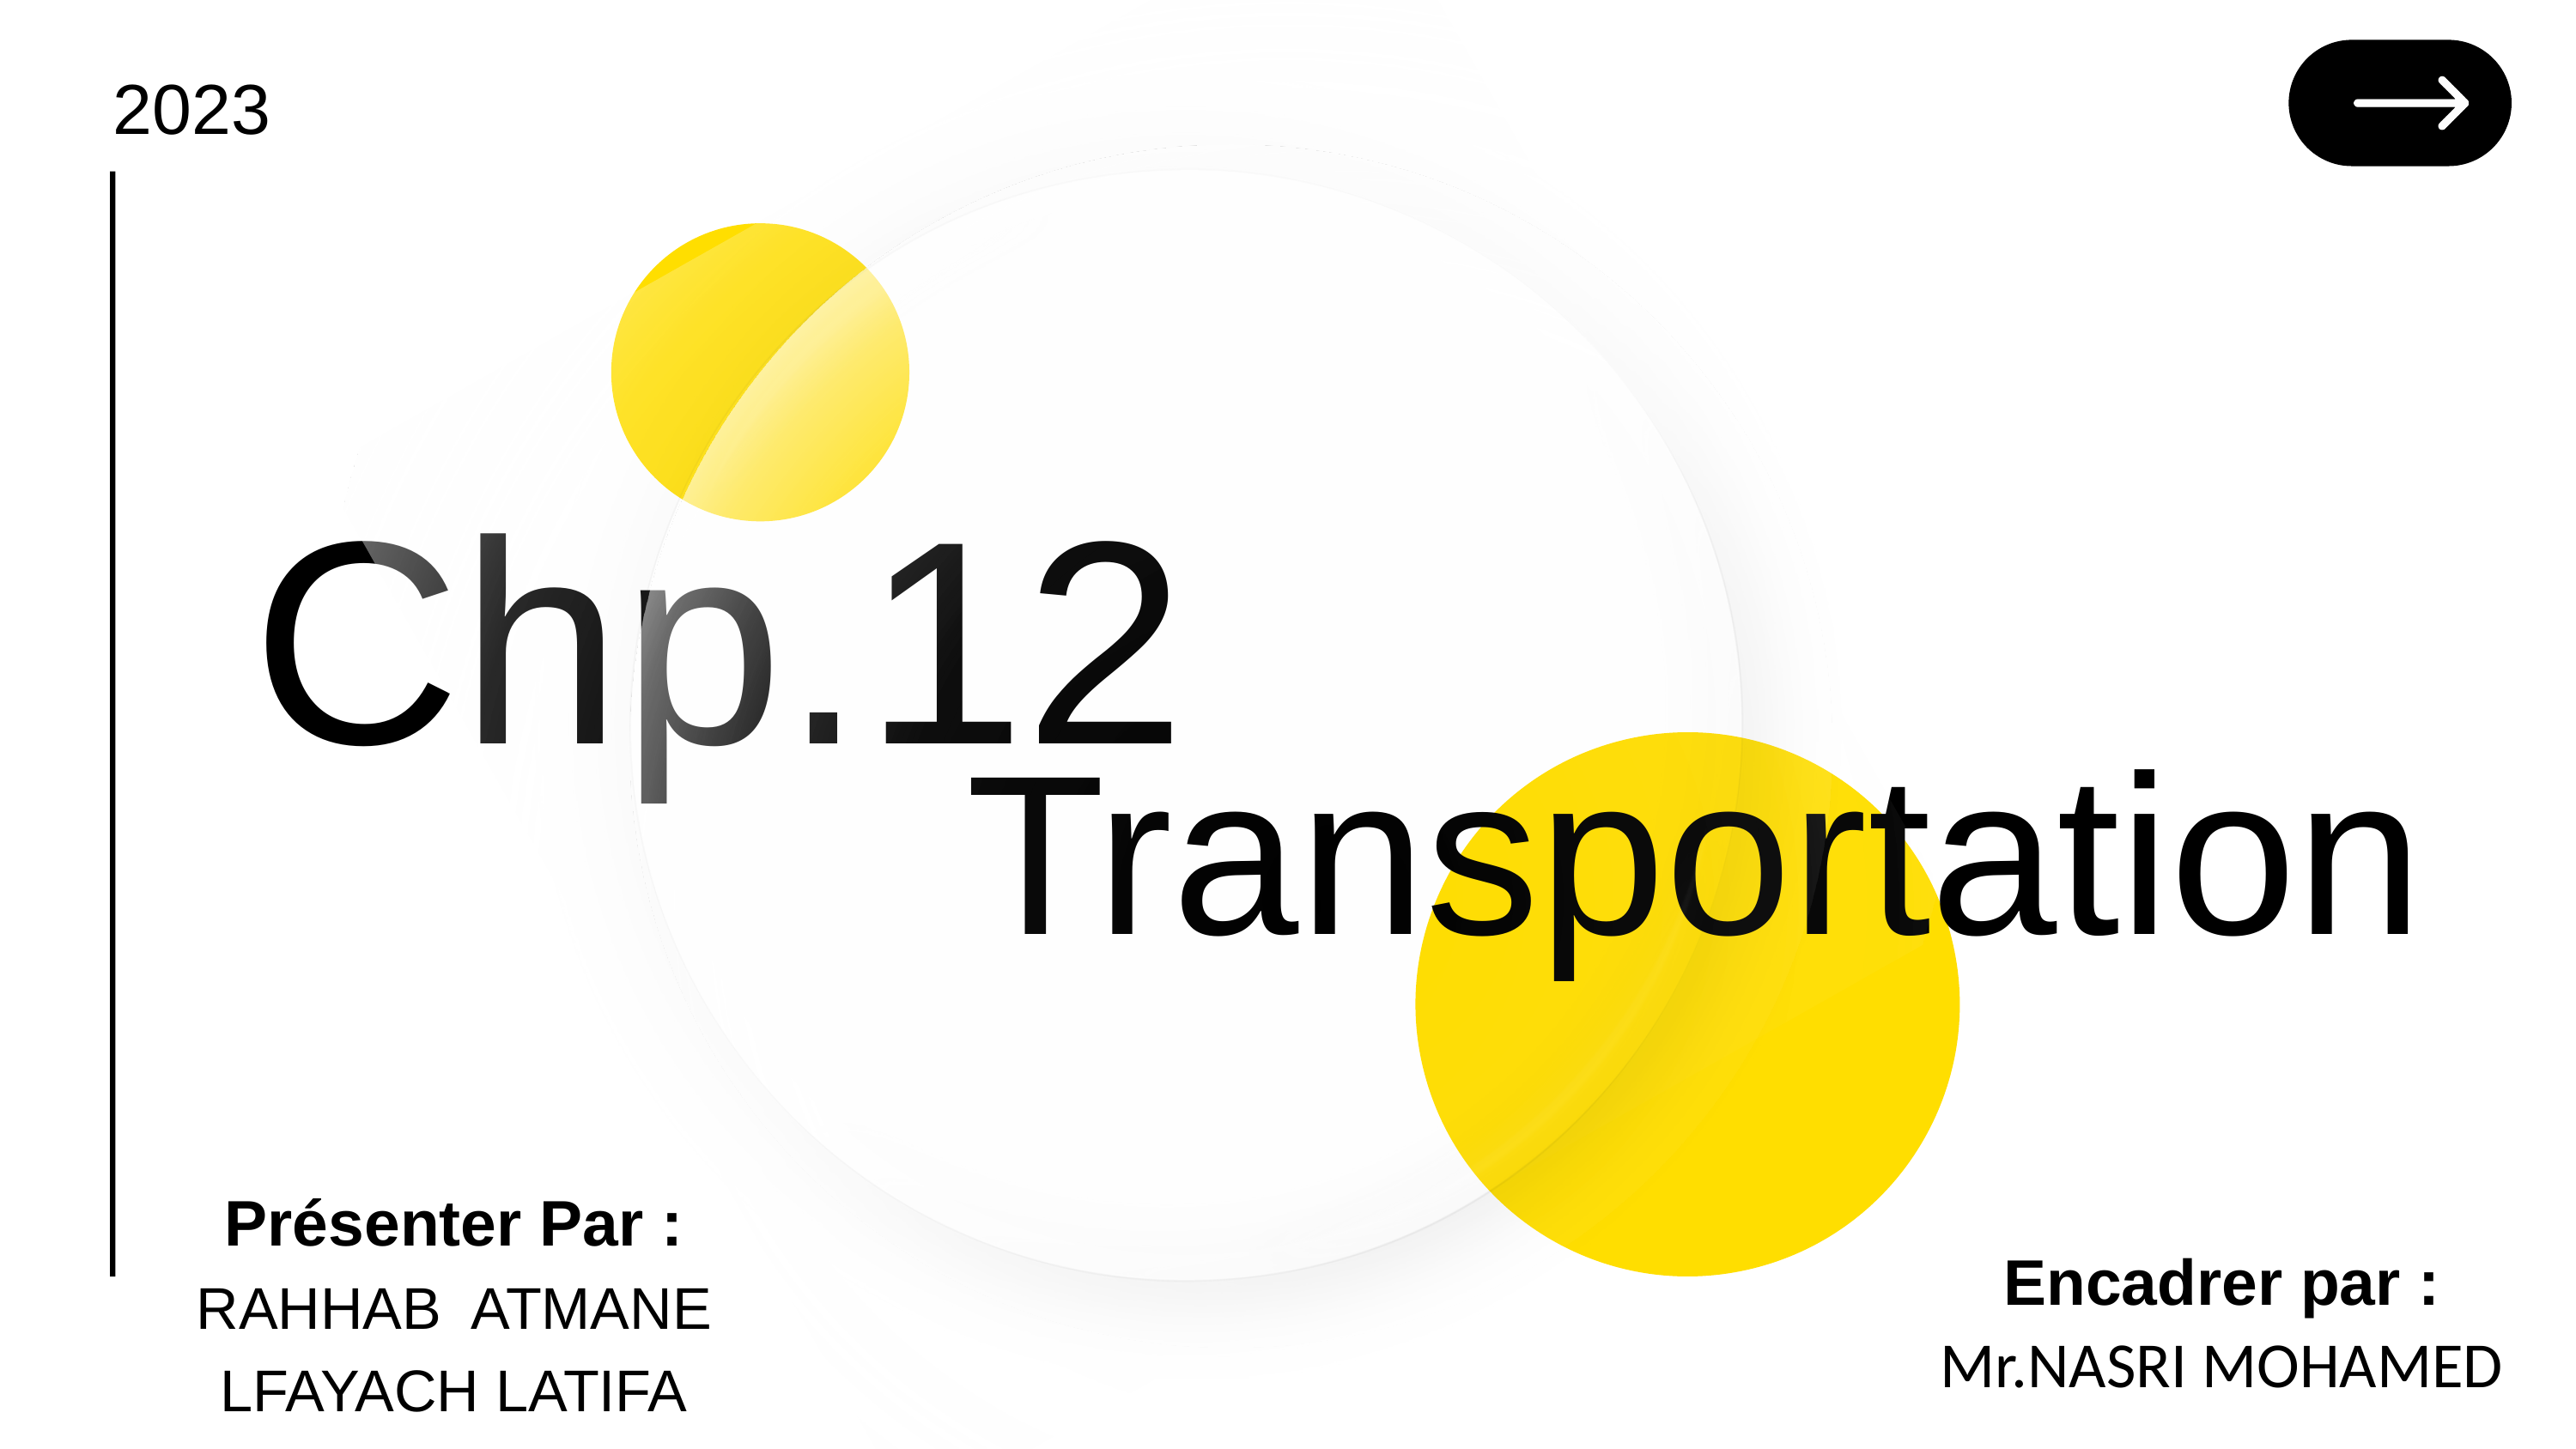

2023

Chp.12
Transportation

Présenter Par :
RAHHAB  ATMANE
LFAYACH LATIFA
Encadrer par :
Mr.NASRI MOHAMED